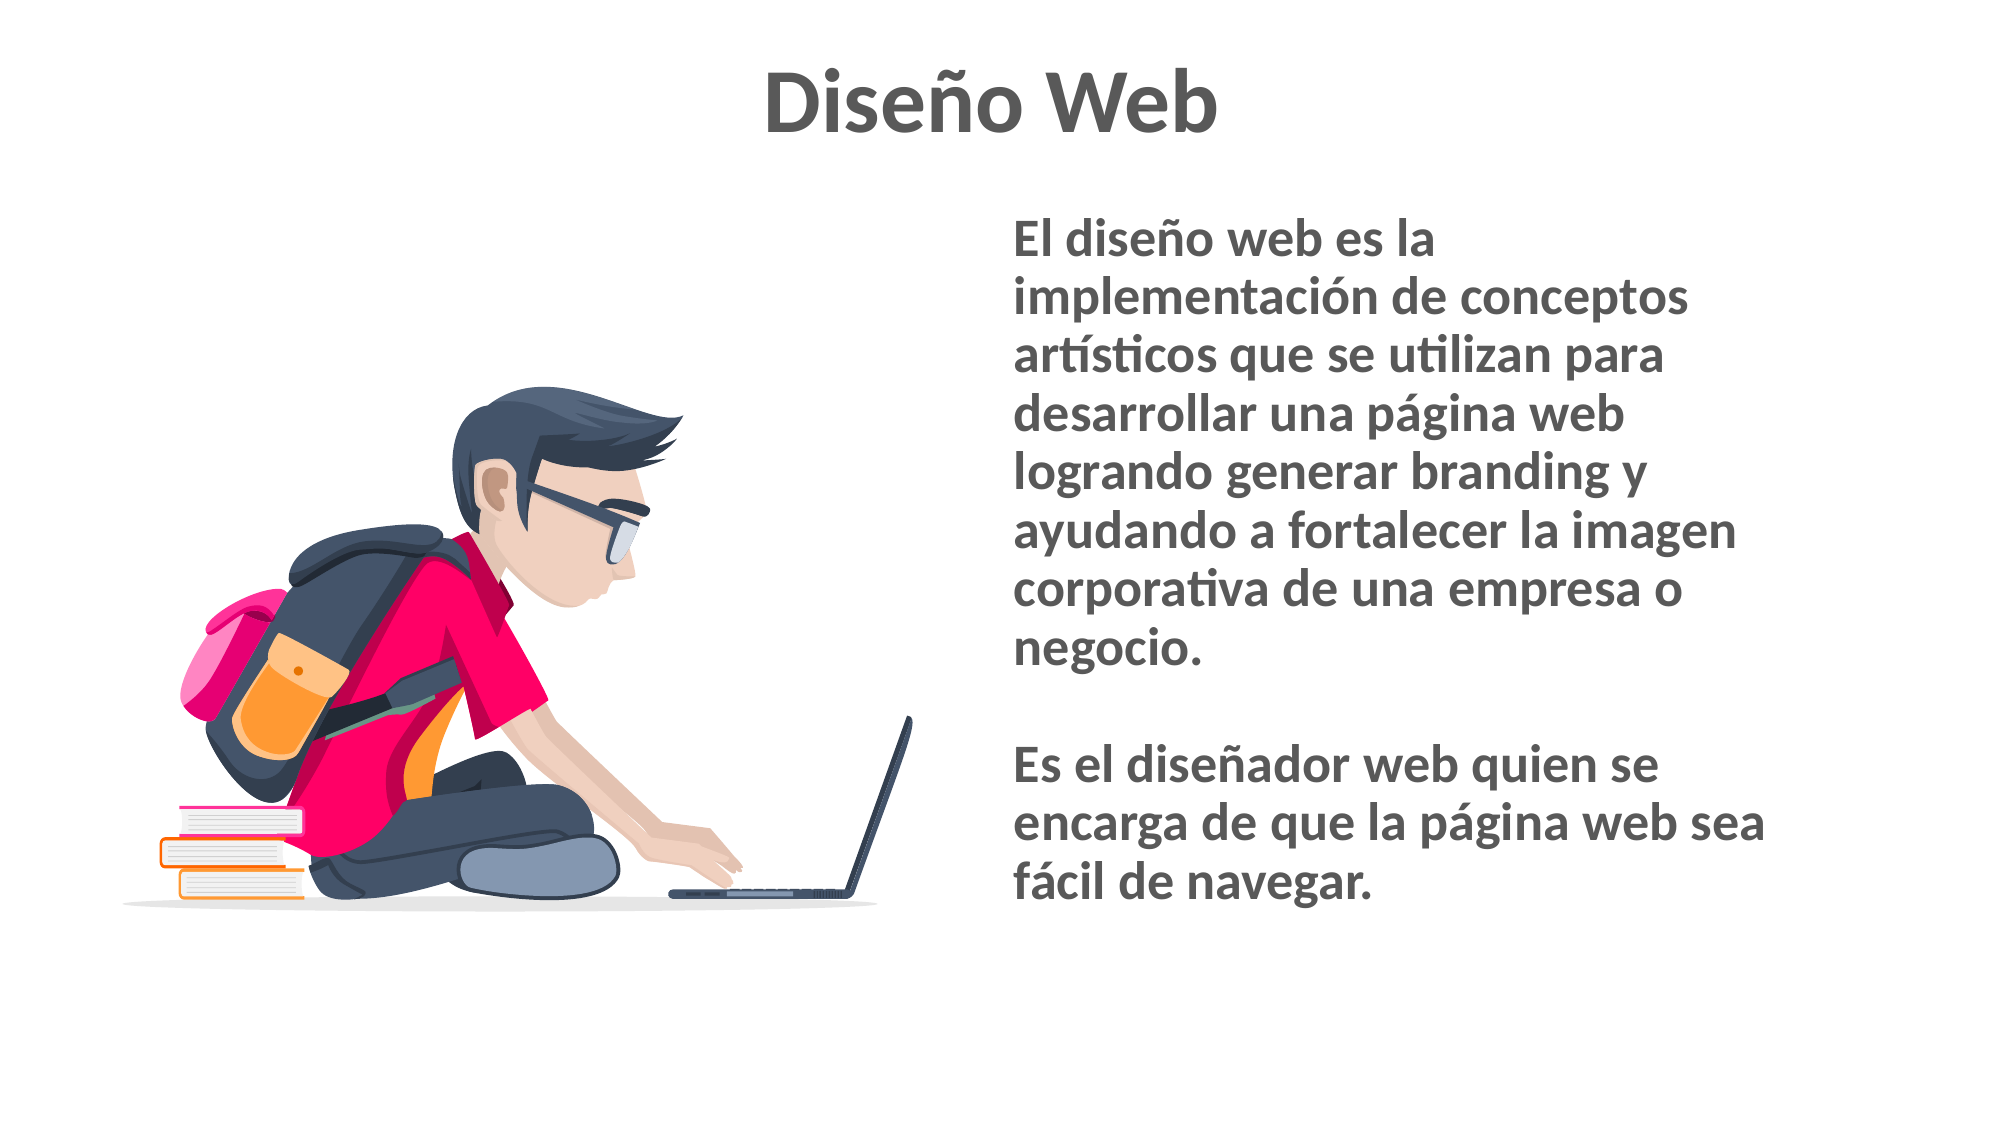

Diseño Web
El diseño web es la implementación de conceptos artísticos que se utilizan para desarrollar una página web logrando generar branding y ayudando a fortalecer la imagen corporativa de una empresa o negocio.

Es el diseñador web quien se encarga de que la página web sea fácil de navegar.